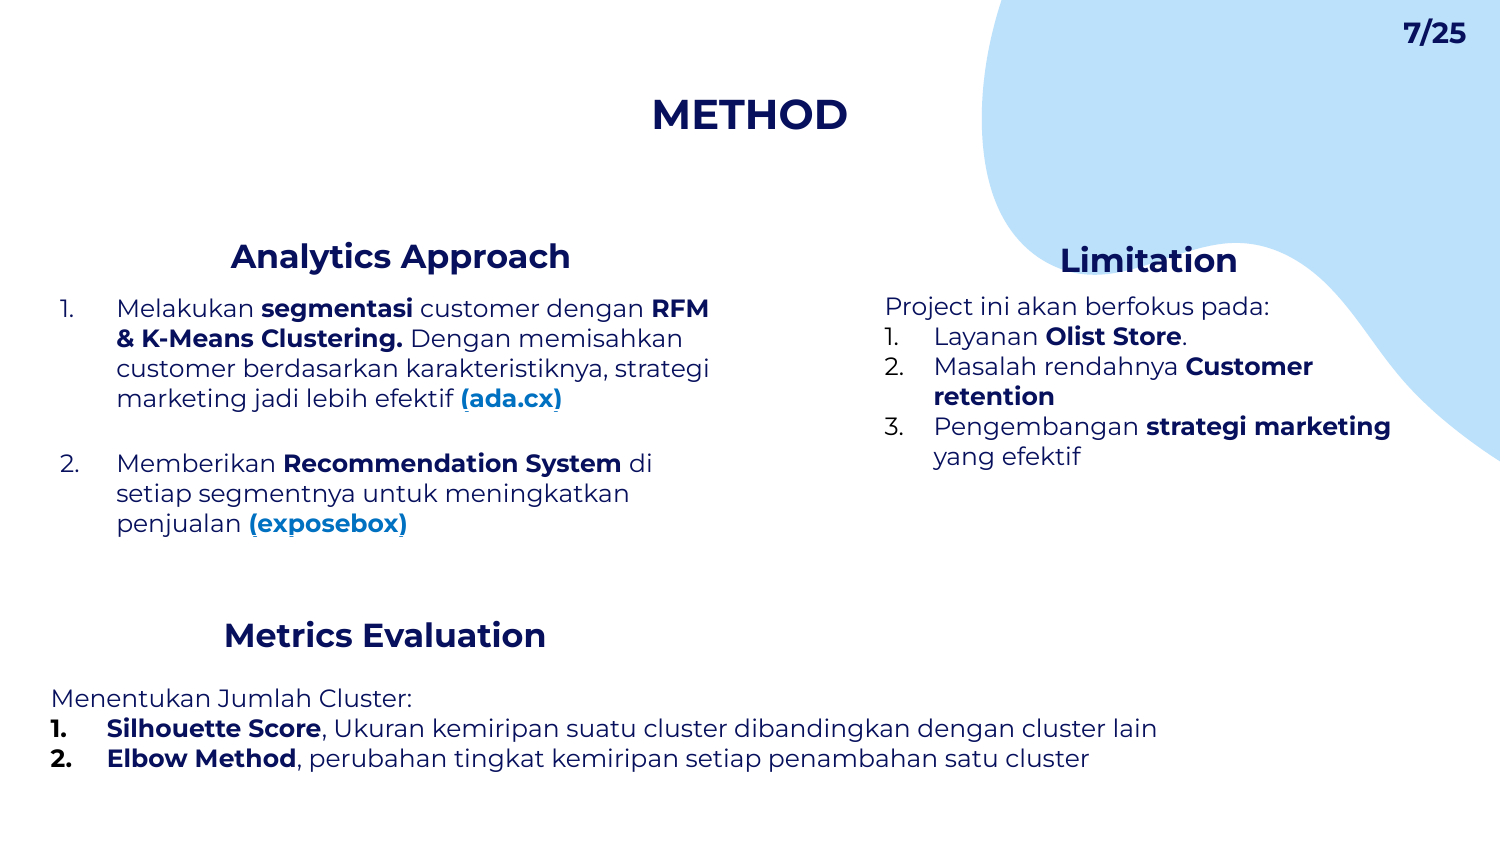

7/25
# METHOD
Analytics Approach
Limitation
Project ini akan berfokus pada:
Layanan Olist Store.
Masalah rendahnya Customer retention
Pengembangan strategi marketing yang efektif
Melakukan segmentasi customer dengan RFM & K-Means Clustering. Dengan memisahkan customer berdasarkan karakteristiknya, strategi marketing jadi lebih efektif (ada.cx)
Memberikan Recommendation System di setiap segmentnya untuk meningkatkan penjualan (exposebox)

Metrics Evaluation
Menentukan Jumlah Cluster:
Silhouette Score, Ukuran kemiripan suatu cluster dibandingkan dengan cluster lain
Elbow Method, perubahan tingkat kemiripan setiap penambahan satu cluster